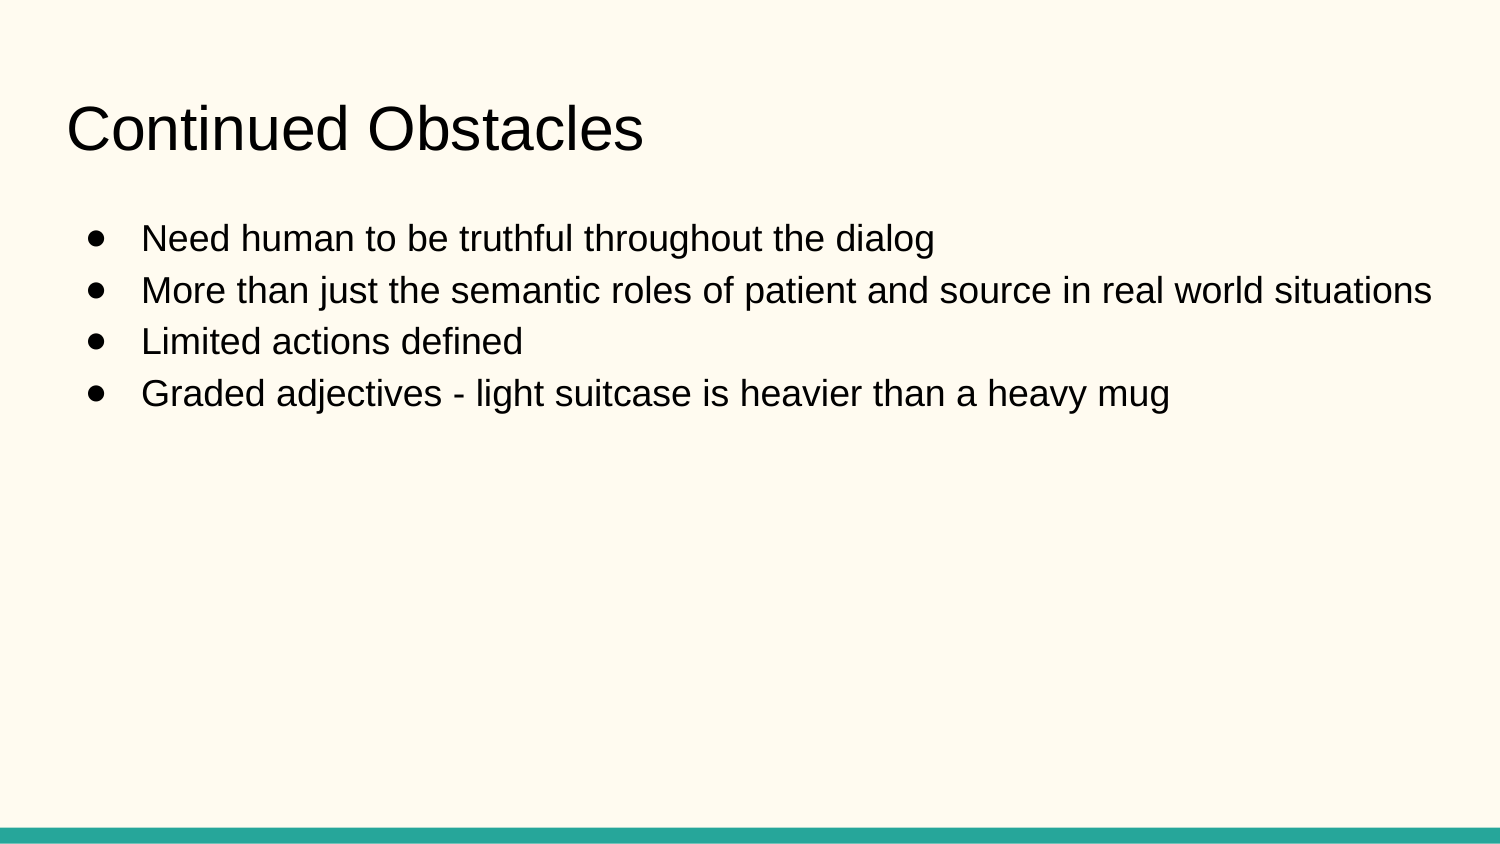

# Continued Obstacles
Need human to be truthful throughout the dialog
More than just the semantic roles of patient and source in real world situations
Limited actions defined
Graded adjectives - light suitcase is heavier than a heavy mug